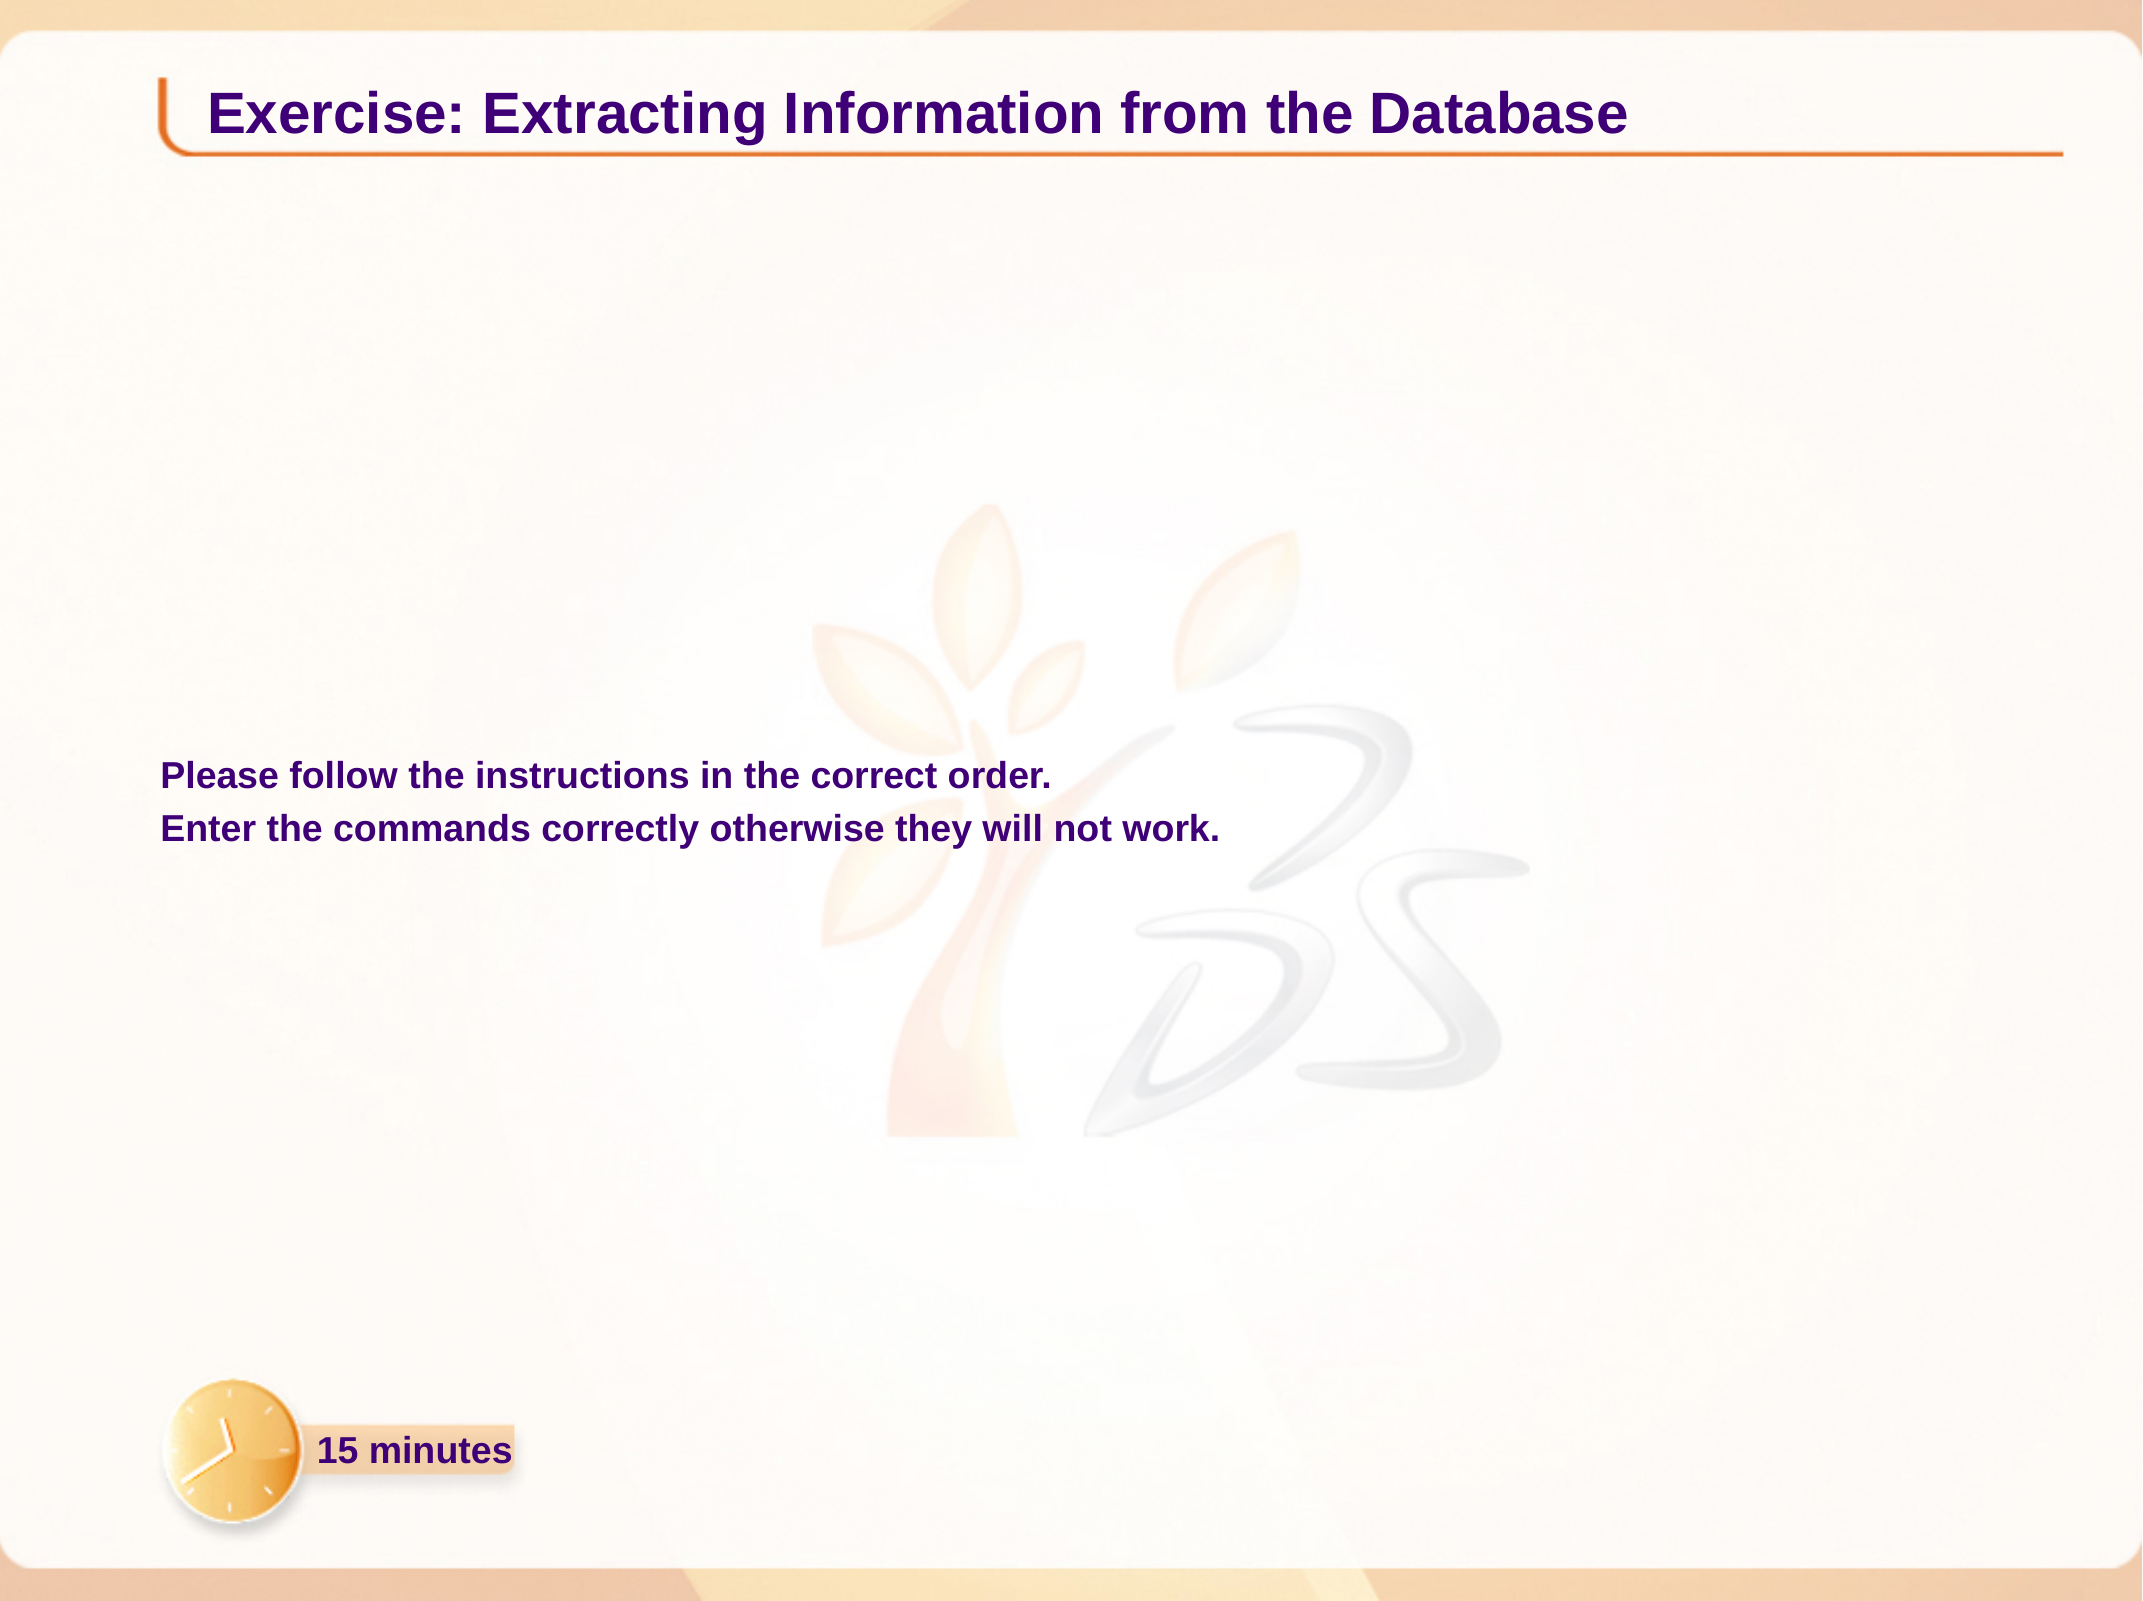

# Exercise: Extracting Information from the Database
Please follow the instructions in the correct order.
Enter the commands correctly otherwise they will not work.

15 minutes